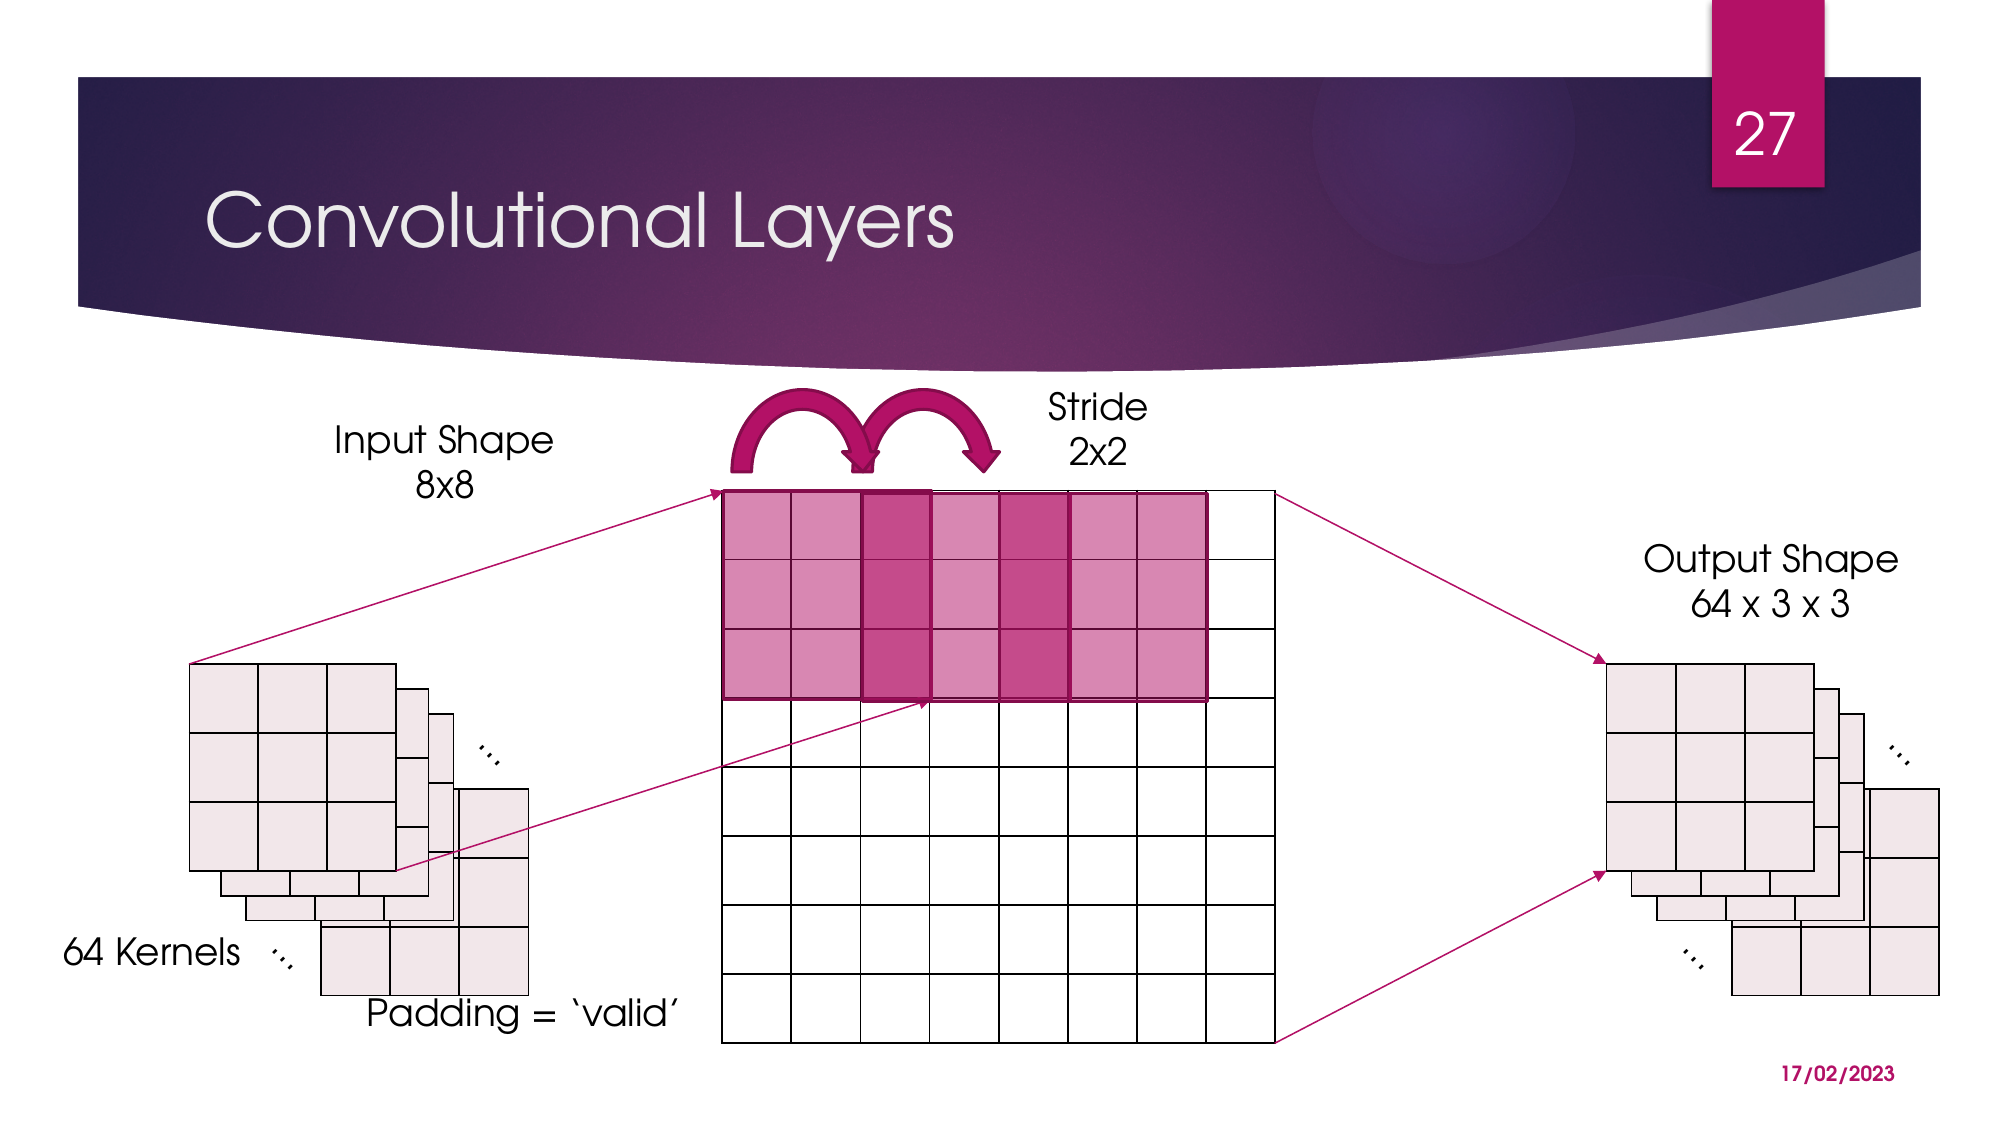

27
# Convolutional Layers
Stride
2x2

Input Shape
8x8
|  |  |  |  |  |  |  |  |
| --- | --- | --- | --- | --- | --- | --- | --- |
|  |  |  |  |  |  |  |  |
|  |  |  |  |  |  |  |  |
|  |  |  |  |  |  |  |  |
|  |  |  |  |  |  |  |  |
|  |  |  |  |  |  |  |  |
|  |  |  |  |  |  |  |  |
|  |  |  |  |  |  |  |  |

Output Shape
64 x 3 x 3
|  |  |  |
| --- | --- | --- |
|  |  |  |
|  |  |  |
|  |  |  |
| --- | --- | --- |
|  |  |  |
|  |  |  |
|  |  |  |
| --- | --- | --- |
|  |  |  |
|  |  |  |
|  |  |  |
| --- | --- | --- |
|  |  |  |
|  |  |  |
|  |  |  |
| --- | --- | --- |
|  |  |  |
|  |  |  |
|  |  |  |
| --- | --- | --- |
|  |  |  |
|  |  |  |
…
…
|  |  |  |
| --- | --- | --- |
|  |  |  |
|  |  |  |
|  |  |  |
| --- | --- | --- |
|  |  |  |
|  |  |  |
64 Kernels
…
…
Padding = ‘valid’
17/02/2023